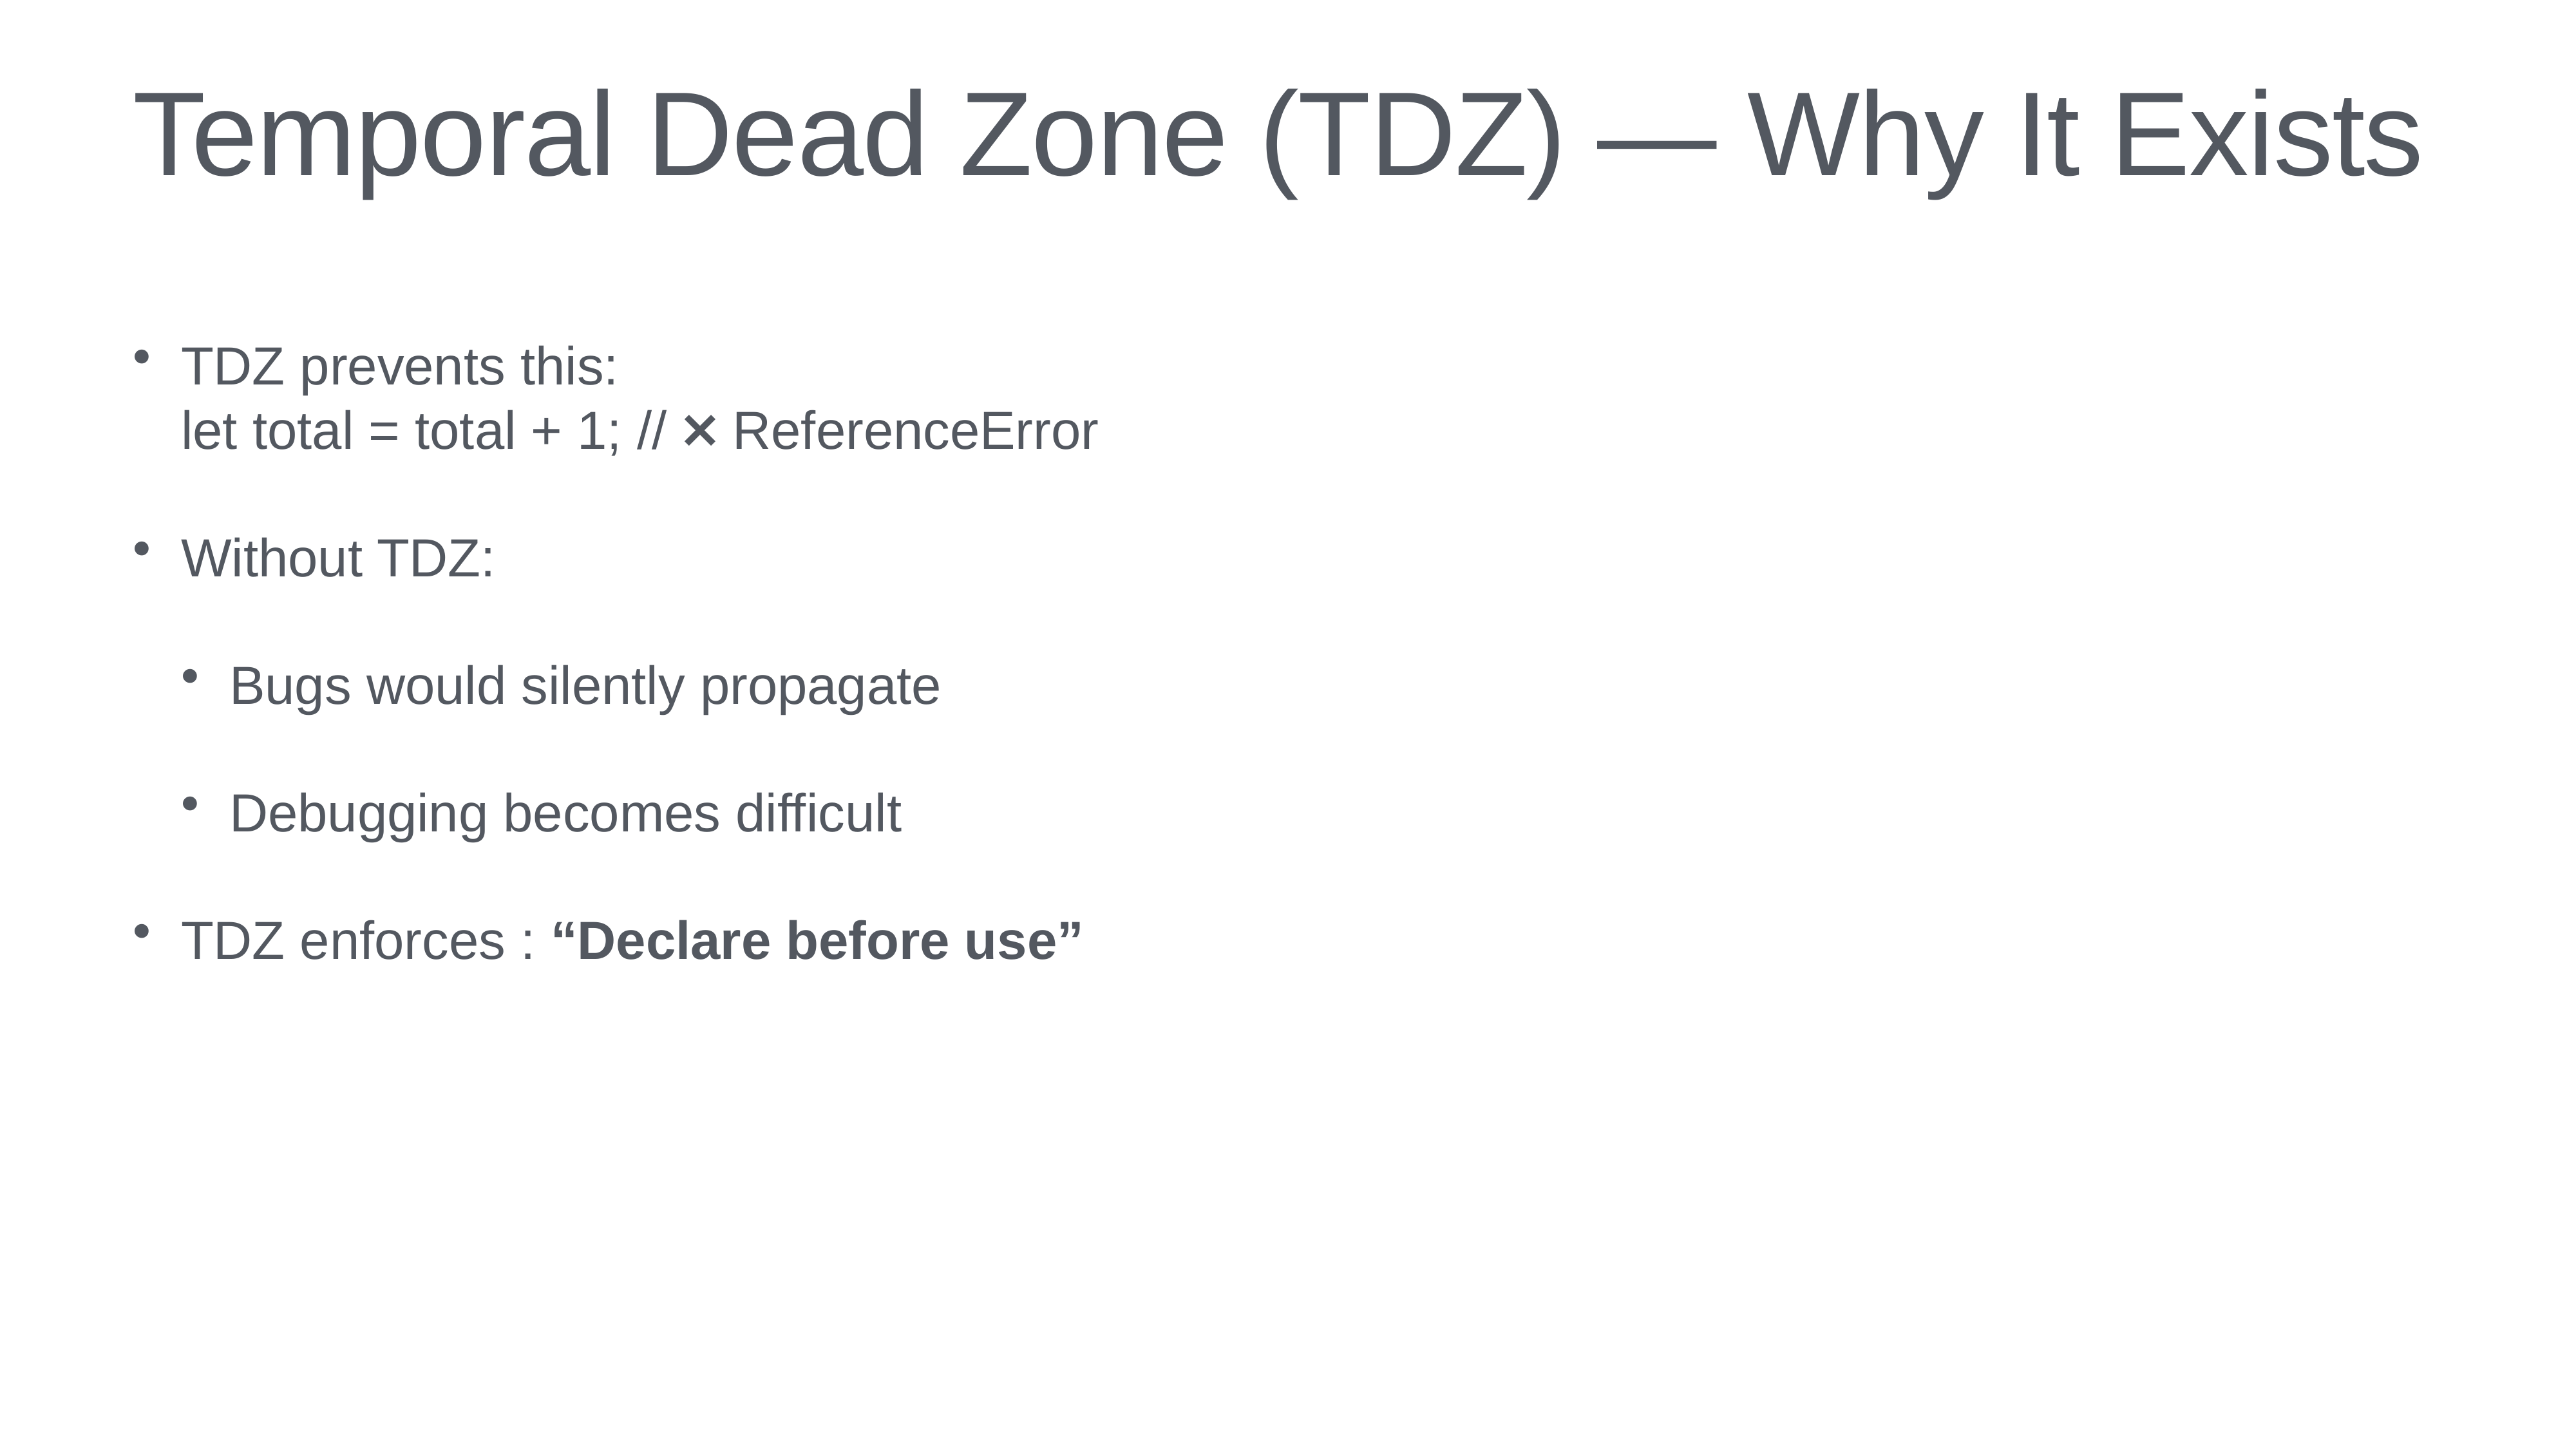

# Temporal Dead Zone (TDZ) — Why It Exists
TDZ prevents this:
let total = total + 1; // ❌ ReferenceError
Without TDZ:
Bugs would silently propagate
Debugging becomes difficult
TDZ enforces : “Declare before use”